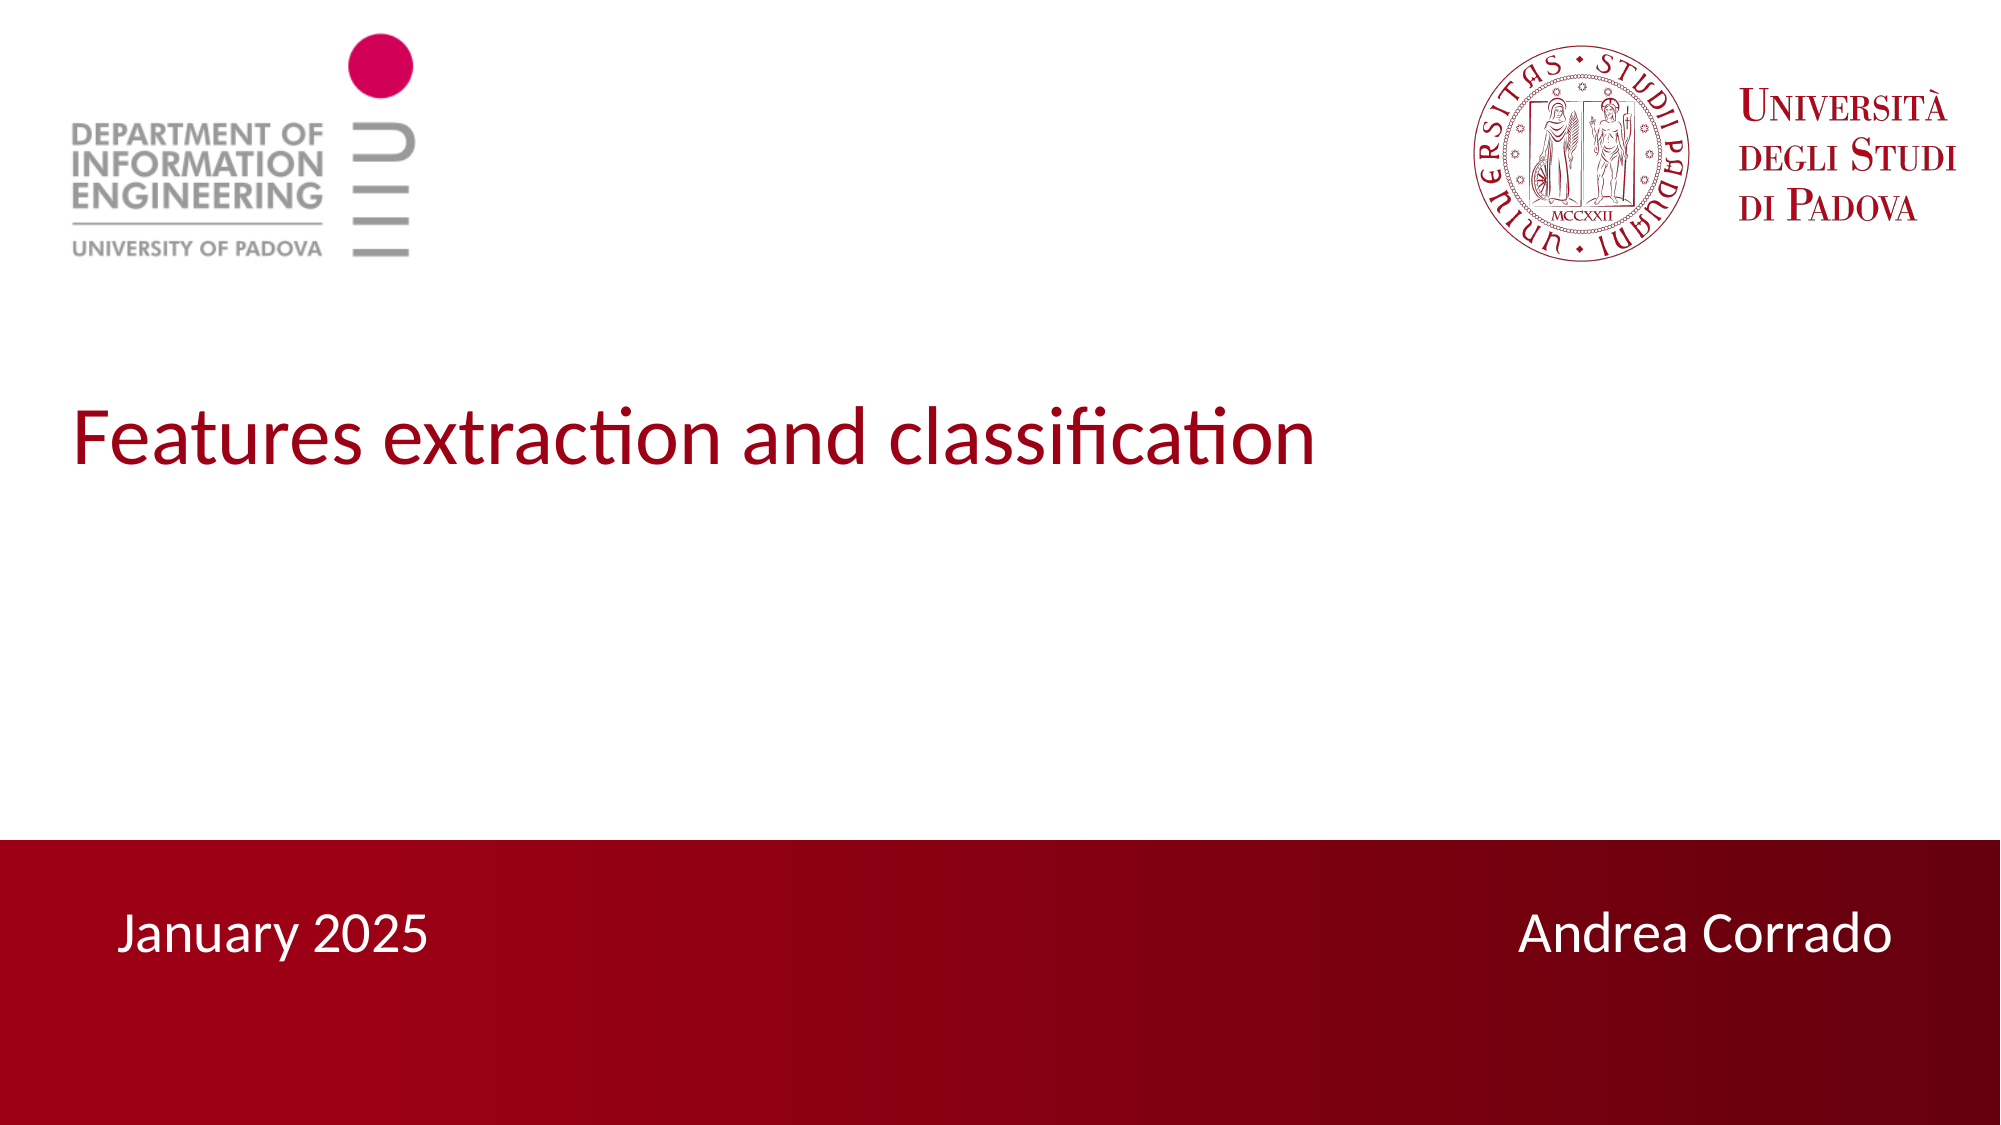

Features extraction and classification

Andrea Corrado
January 2025